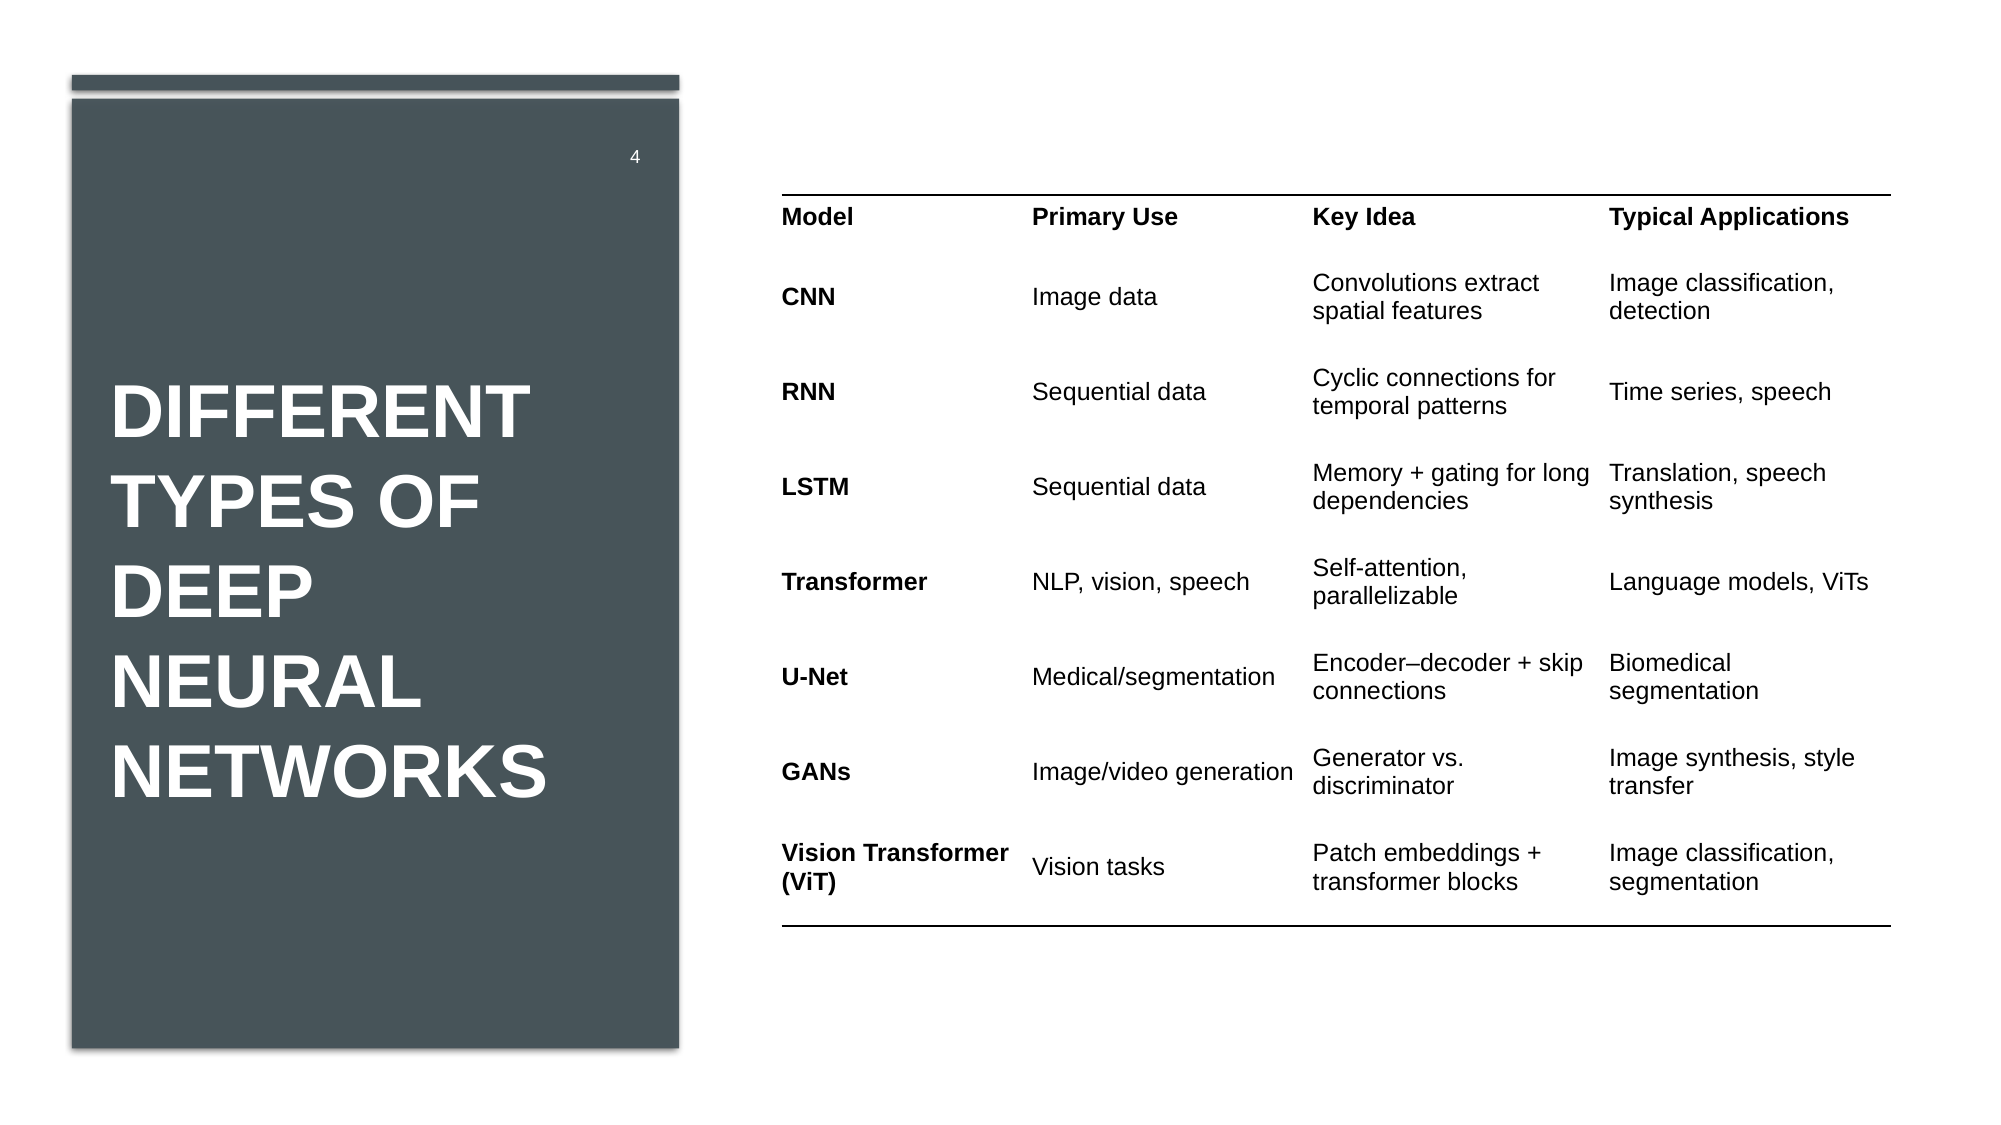

4
| Model | Primary Use | Key Idea | Typical Applications |
| --- | --- | --- | --- |
| CNN | Image data | Convolutions extract spatial features | Image classification, detection |
| RNN | Sequential data | Cyclic connections for temporal patterns | Time series, speech |
| LSTM | Sequential data | Memory + gating for long dependencies | Translation, speech synthesis |
| Transformer | NLP, vision, speech | Self-attention, parallelizable | Language models, ViTs |
| U-Net | Medical/segmentation | Encoder–decoder + skip connections | Biomedical segmentation |
| GANs | Image/video generation | Generator vs. discriminator | Image synthesis, style transfer |
| Vision Transformer (ViT) | Vision tasks | Patch embeddings + transformer blocks | Image classification, segmentation |
# Different Types of Deep neural Networks